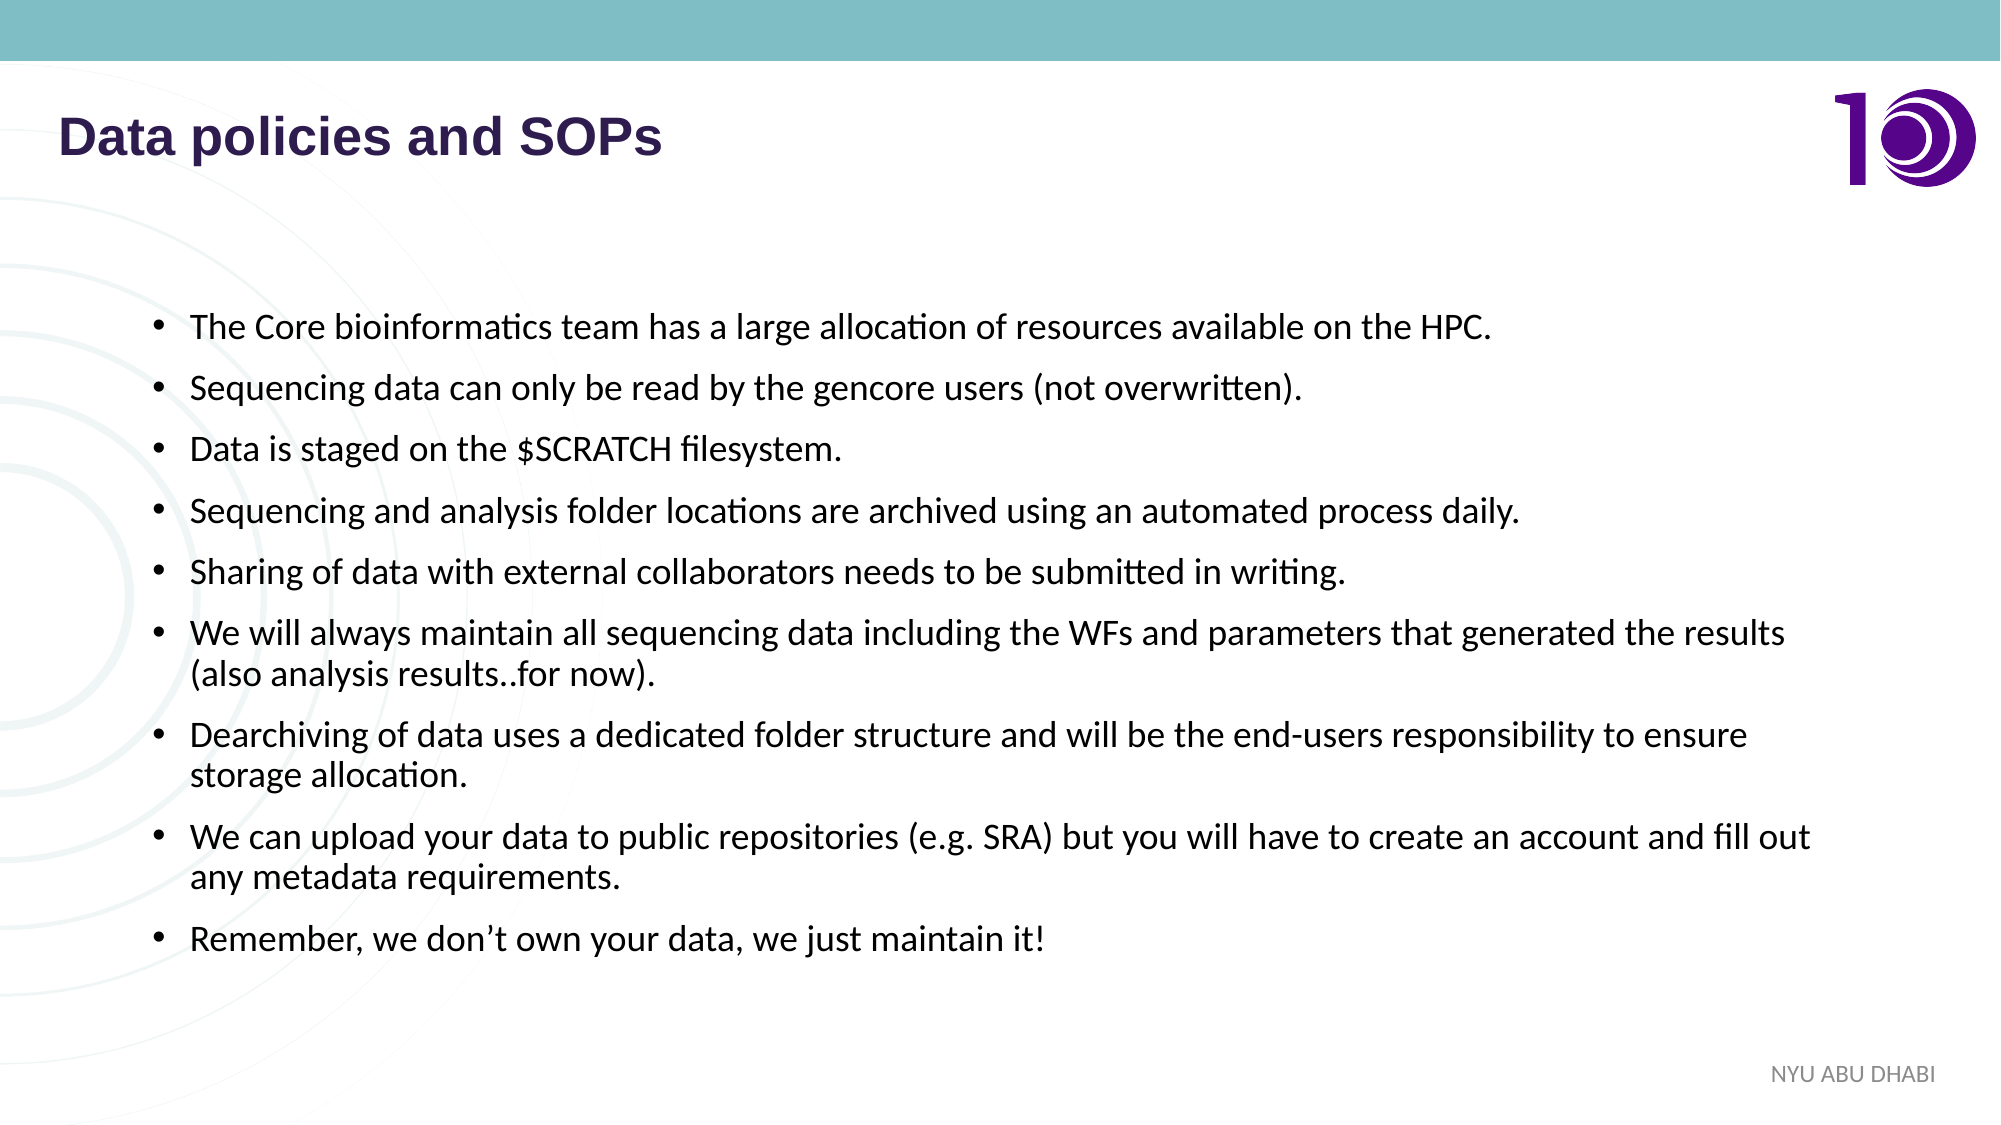

Data policies and SOPs
The Core bioinformatics team has a large allocation of resources available on the HPC.
Sequencing data can only be read by the gencore users (not overwritten).
Data is staged on the $SCRATCH filesystem.
Sequencing and analysis folder locations are archived using an automated process daily.
Sharing of data with external collaborators needs to be submitted in writing.
We will always maintain all sequencing data including the WFs and parameters that generated the results (also analysis results..for now).
Dearchiving of data uses a dedicated folder structure and will be the end-users responsibility to ensure storage allocation.
We can upload your data to public repositories (e.g. SRA) but you will have to create an account and fill out any metadata requirements.
Remember, we don’t own your data, we just maintain it!